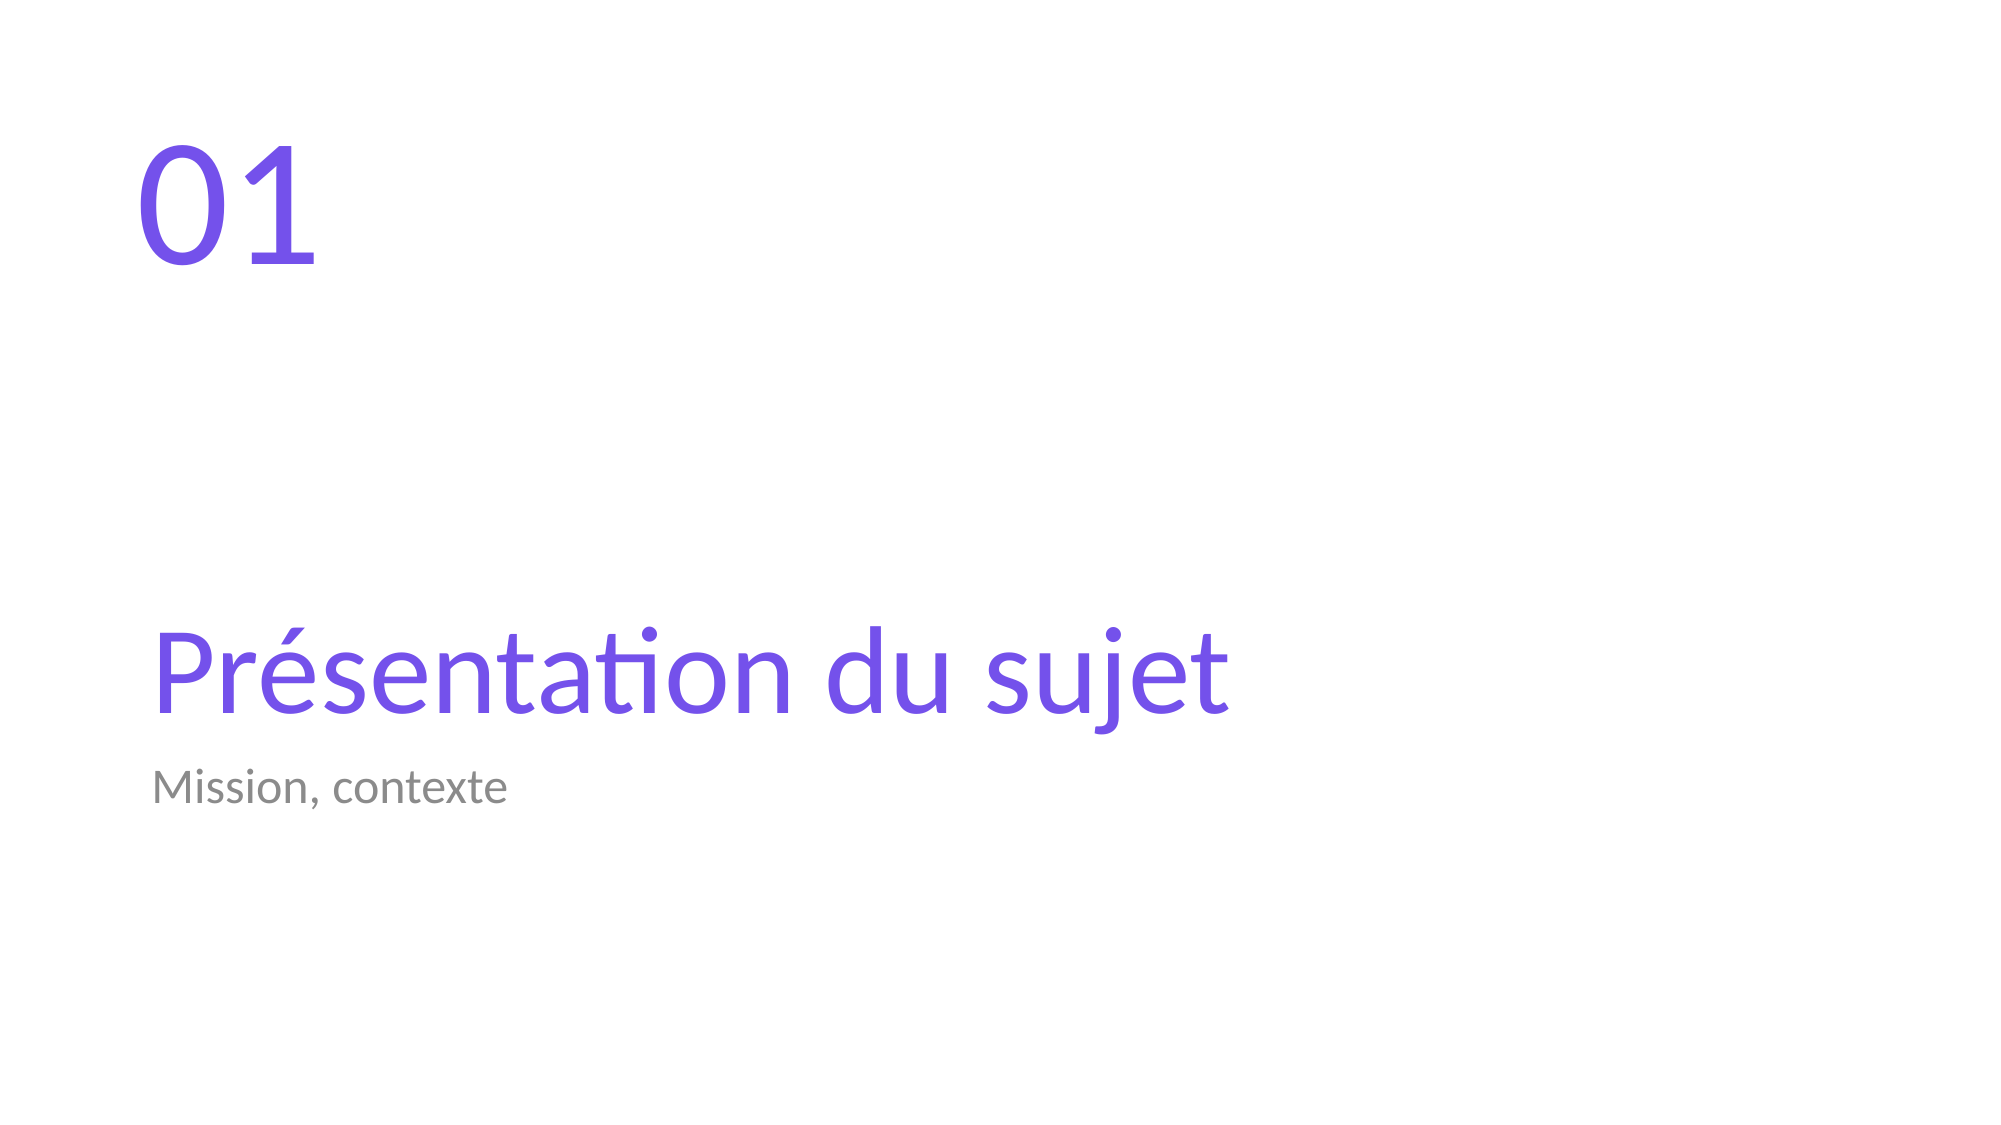

01
# Présentation du sujet
Mission, contexte